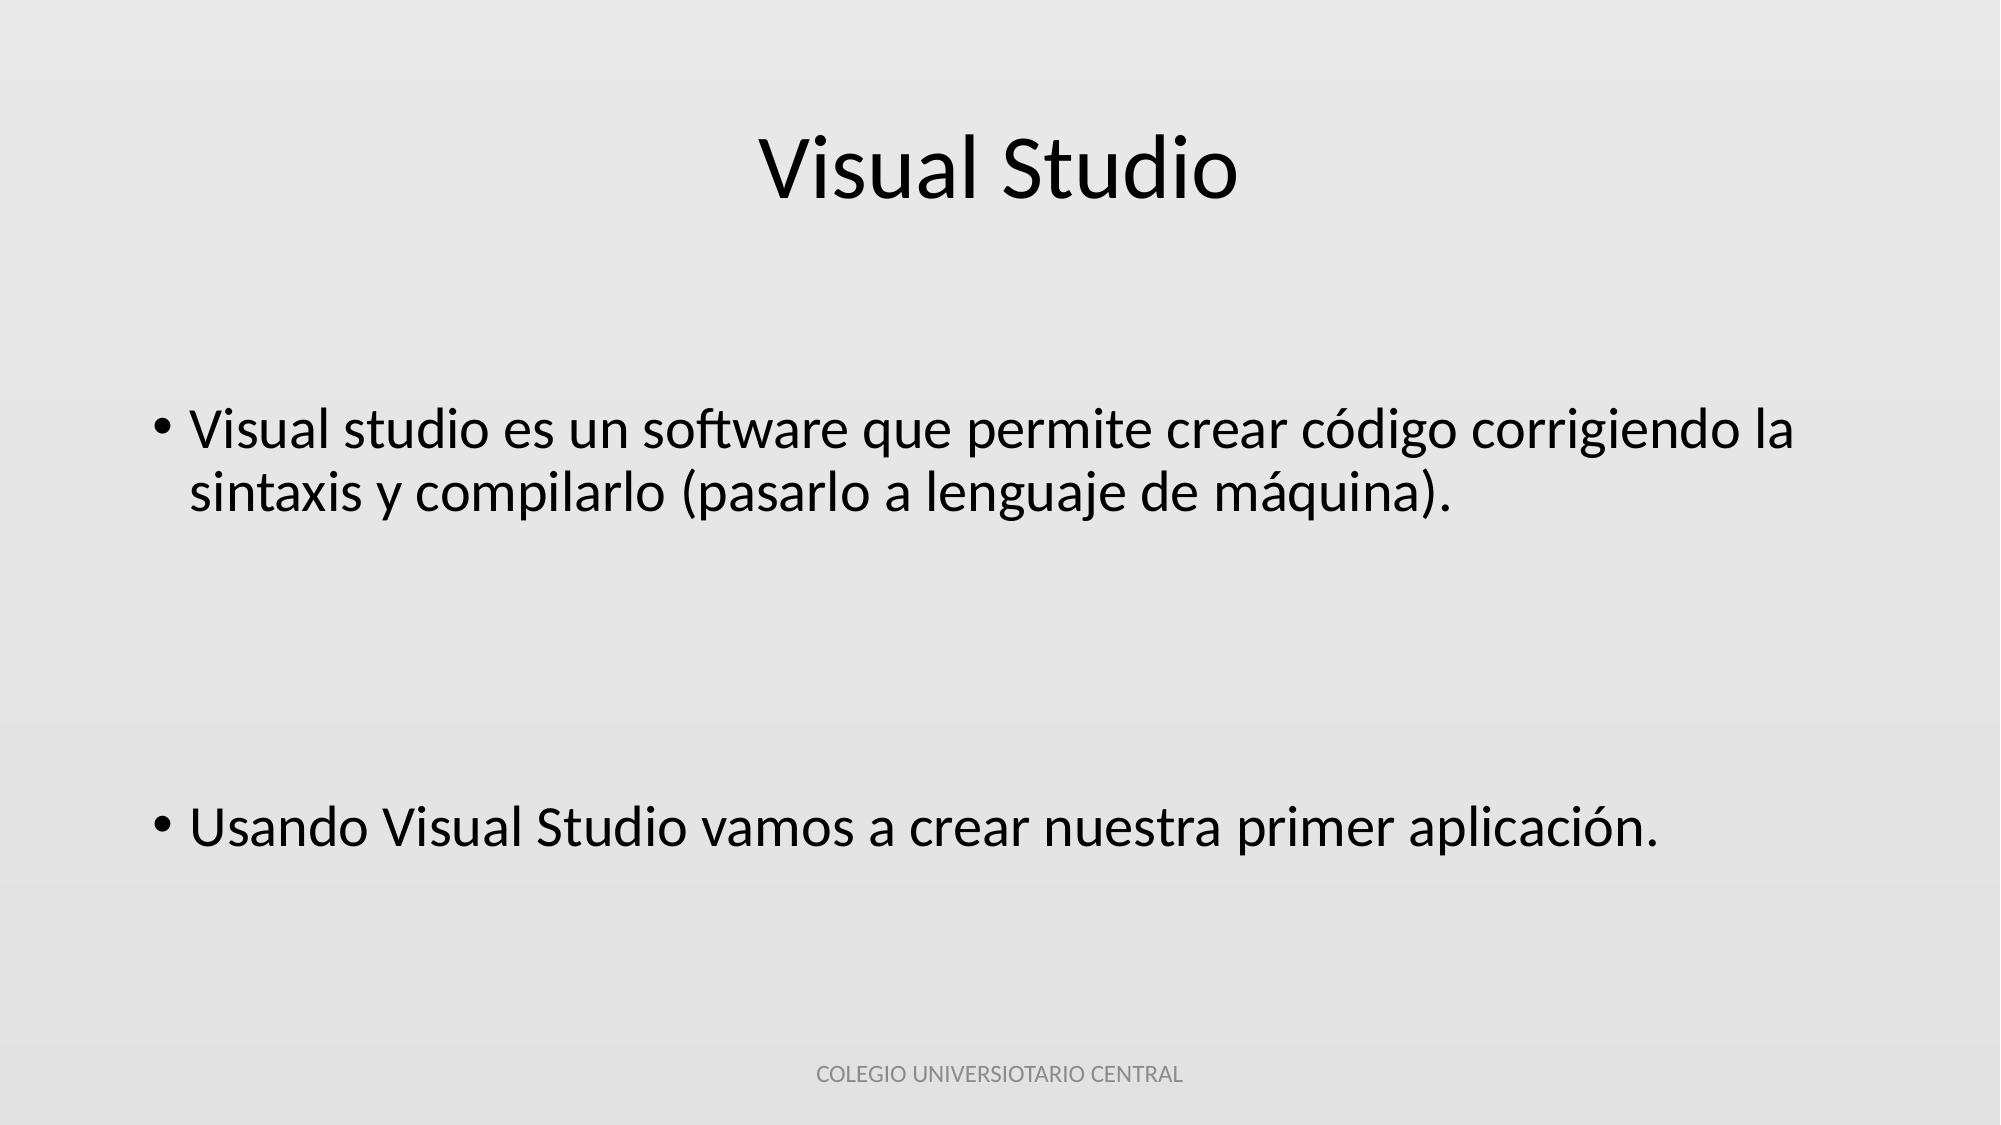

# Visual Studio

Visual studio es un software que permite crear código corrigiendo la sintaxis y compilarlo (pasarlo a lenguaje de máquina).

Usando Visual Studio vamos a crear nuestra primer aplicación.
COLEGIO UNIVERSIOTARIO CENTRAL